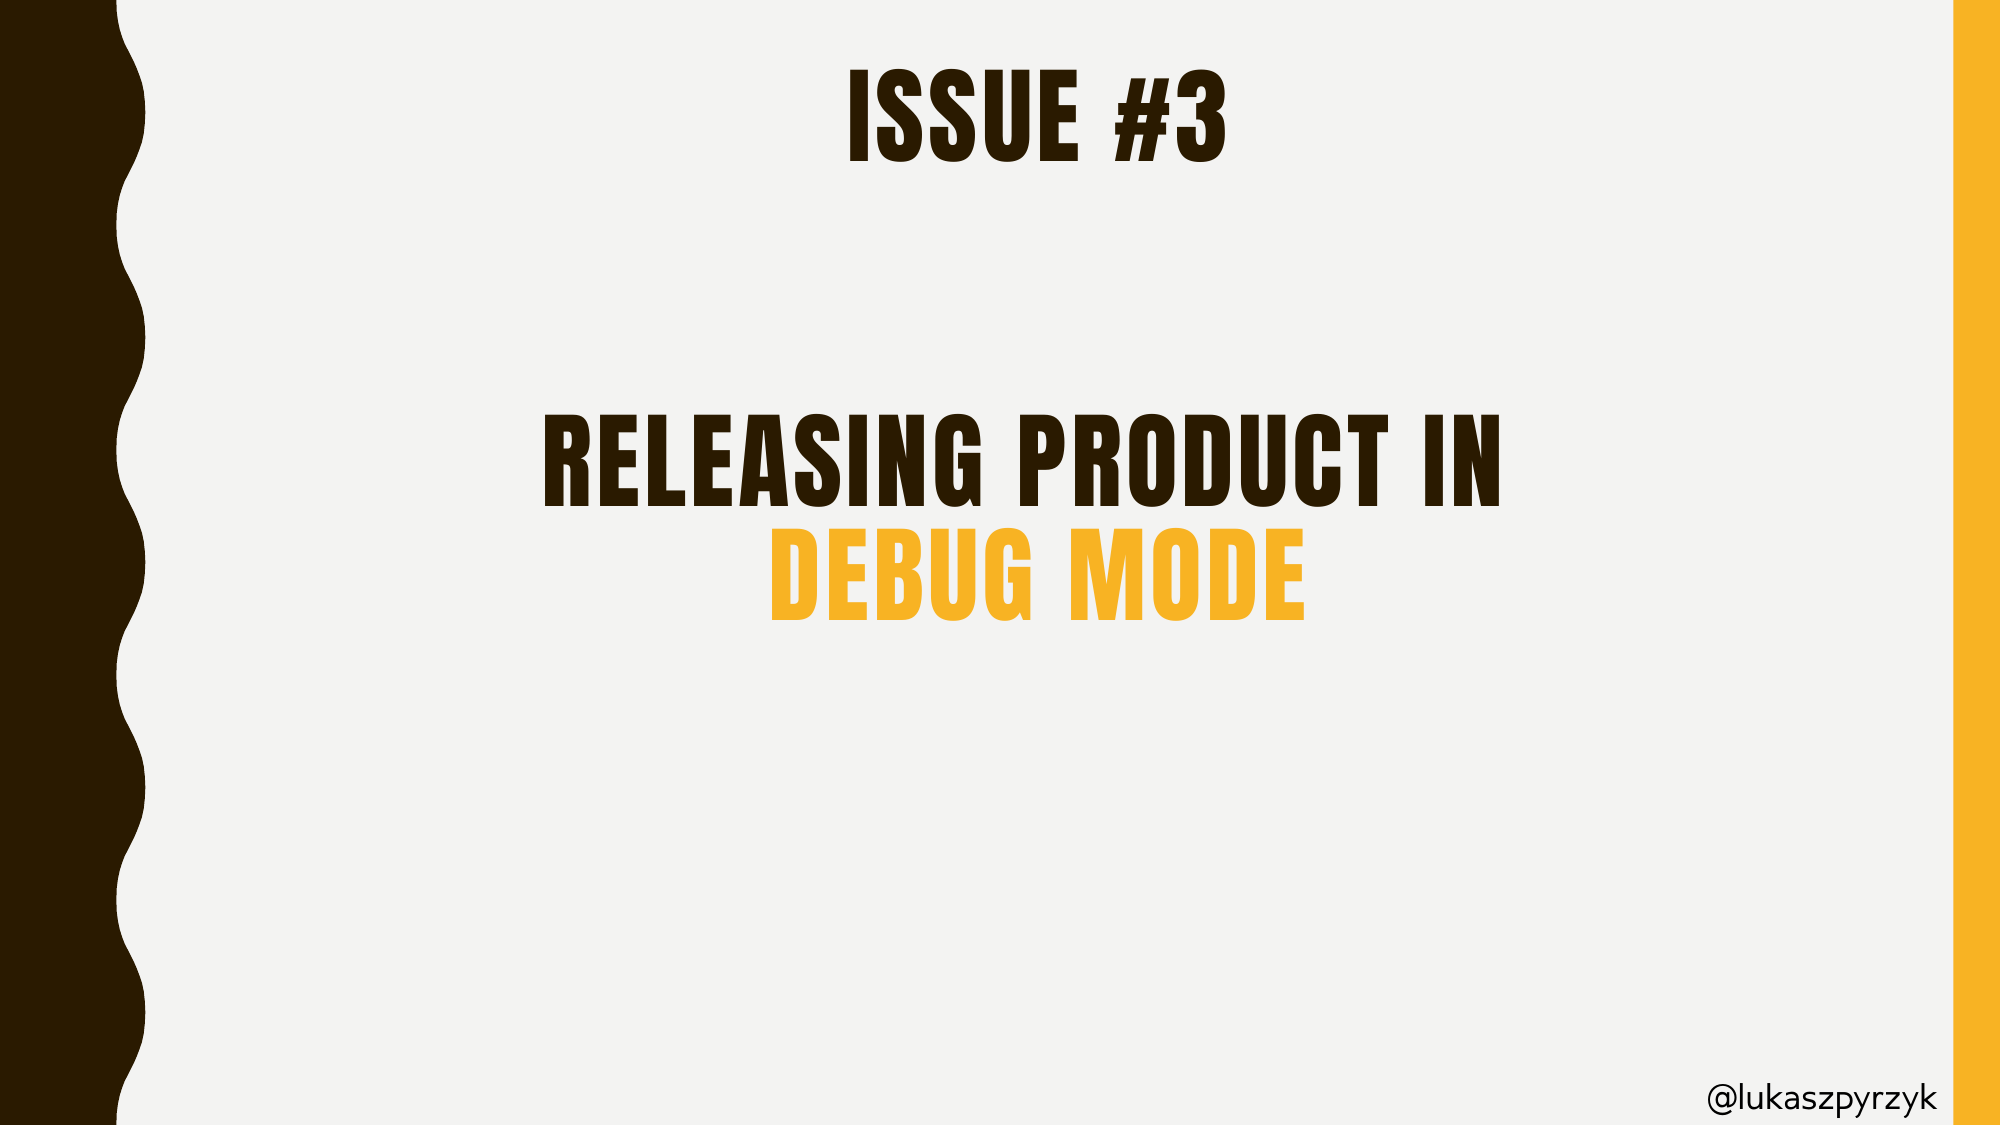

# Issue #3 Releasing product in debug mode
@lukaszpyrzyk